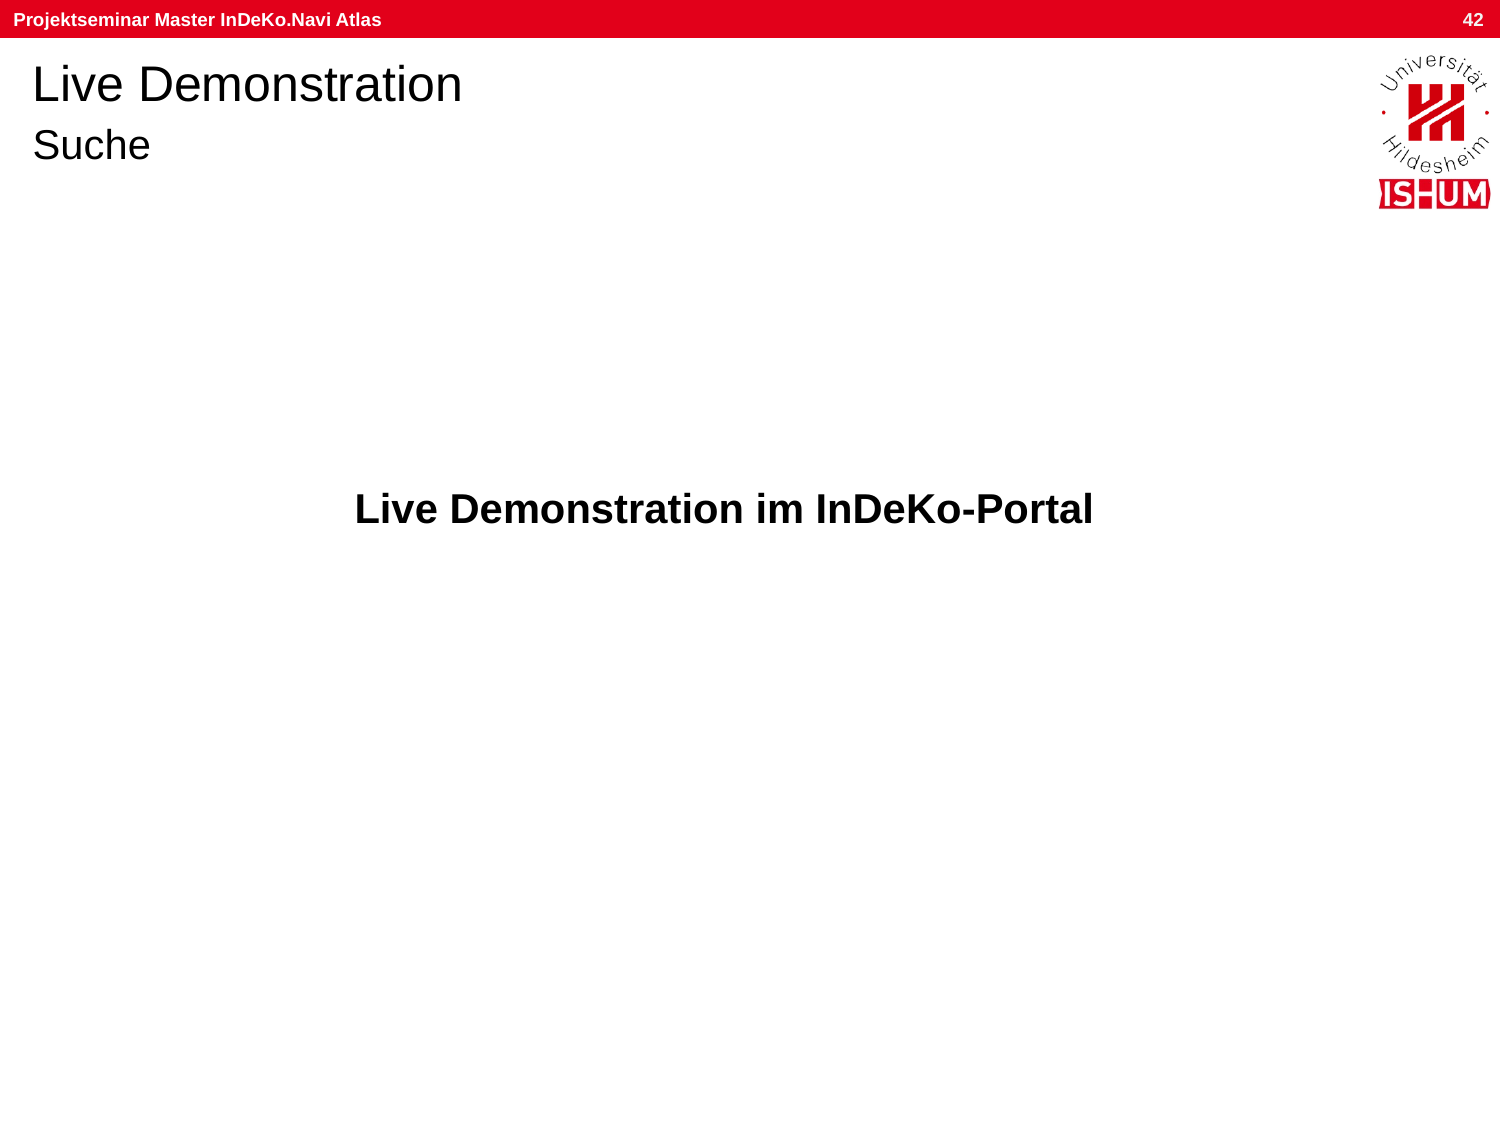

# Live Demonstration

Suche

                            Live Demonstration im InDeKo-Portal